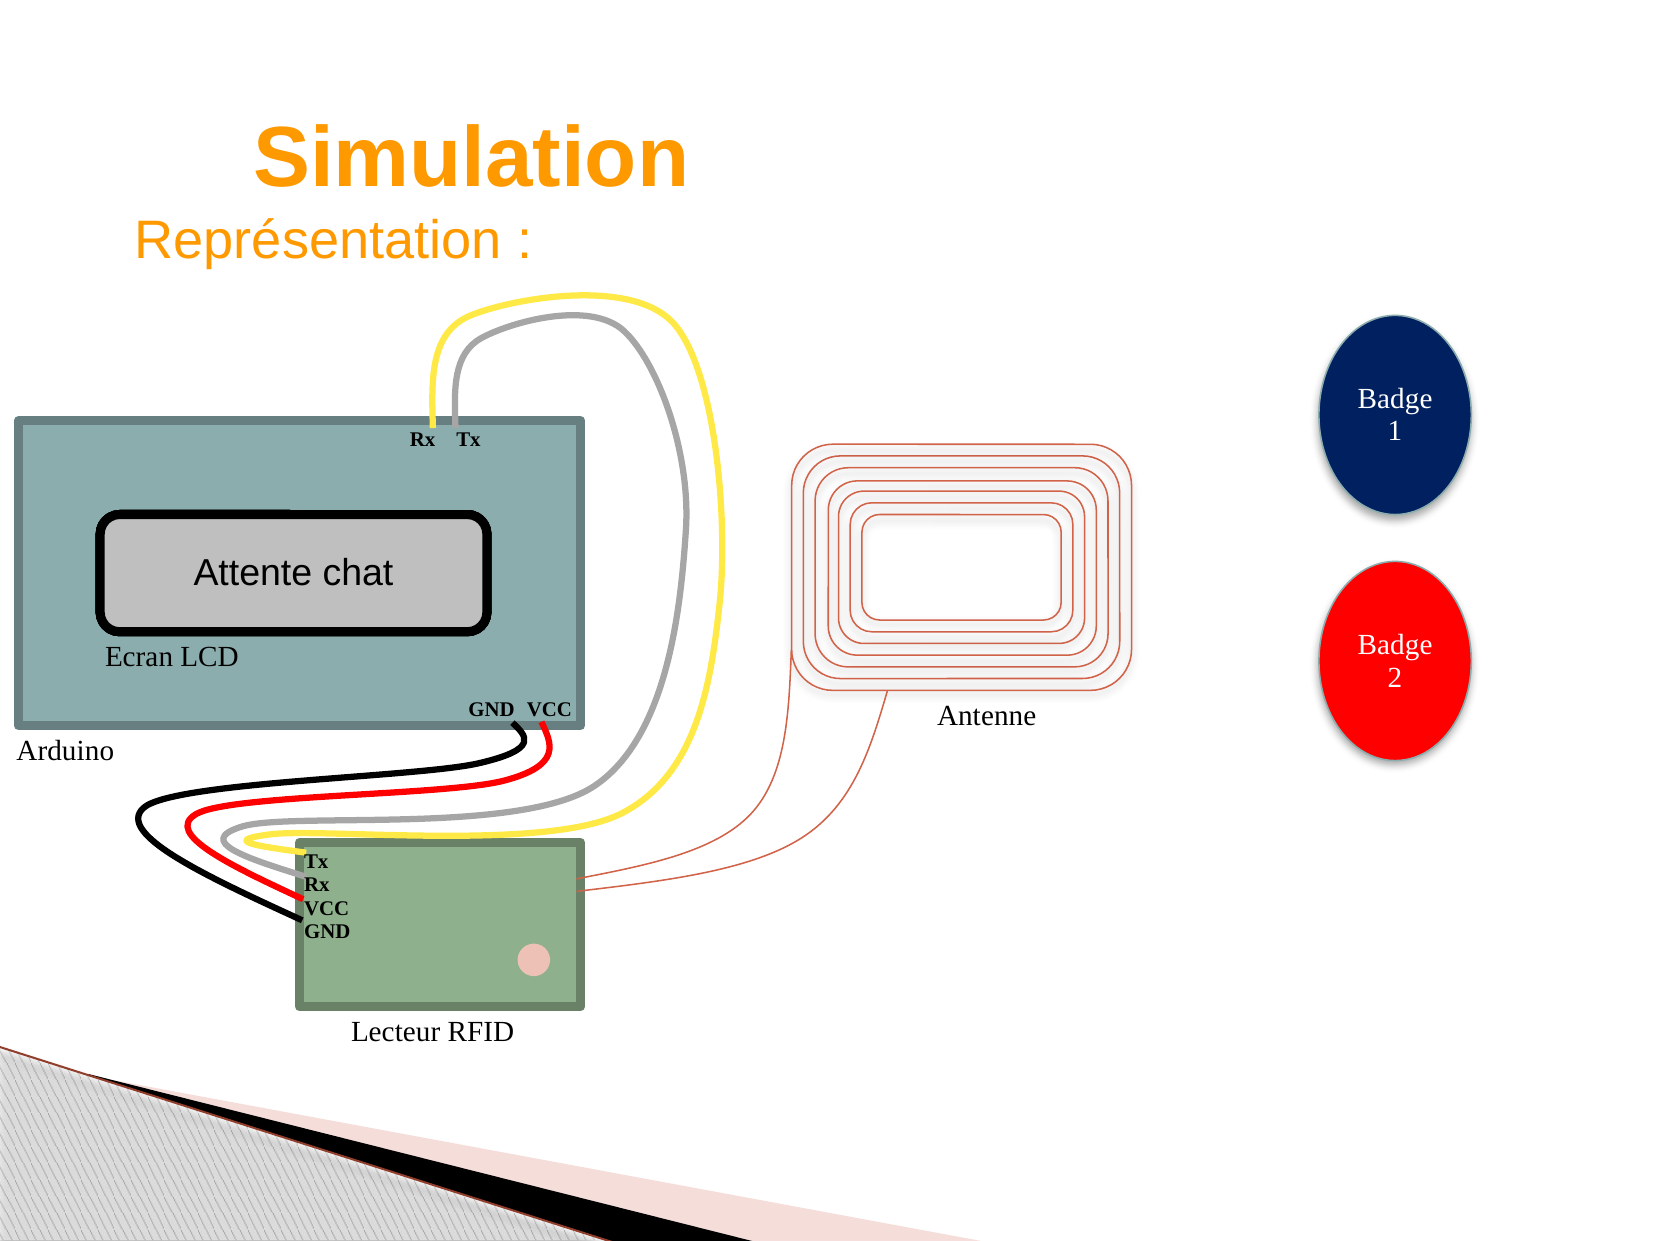

Simulation
Représentation :

Badge 1
Rx
Tx

Numéro badge : 00094AFF3C8
Chat 2 détecté
Numéro badge : 000011651D69
Chat 1 détecté
Attente chat

Badge 2
Ecran LCD

GND
VCC
Antenne

Arduino

Tx

Rx
VCC
GND

# Lecteur RFID